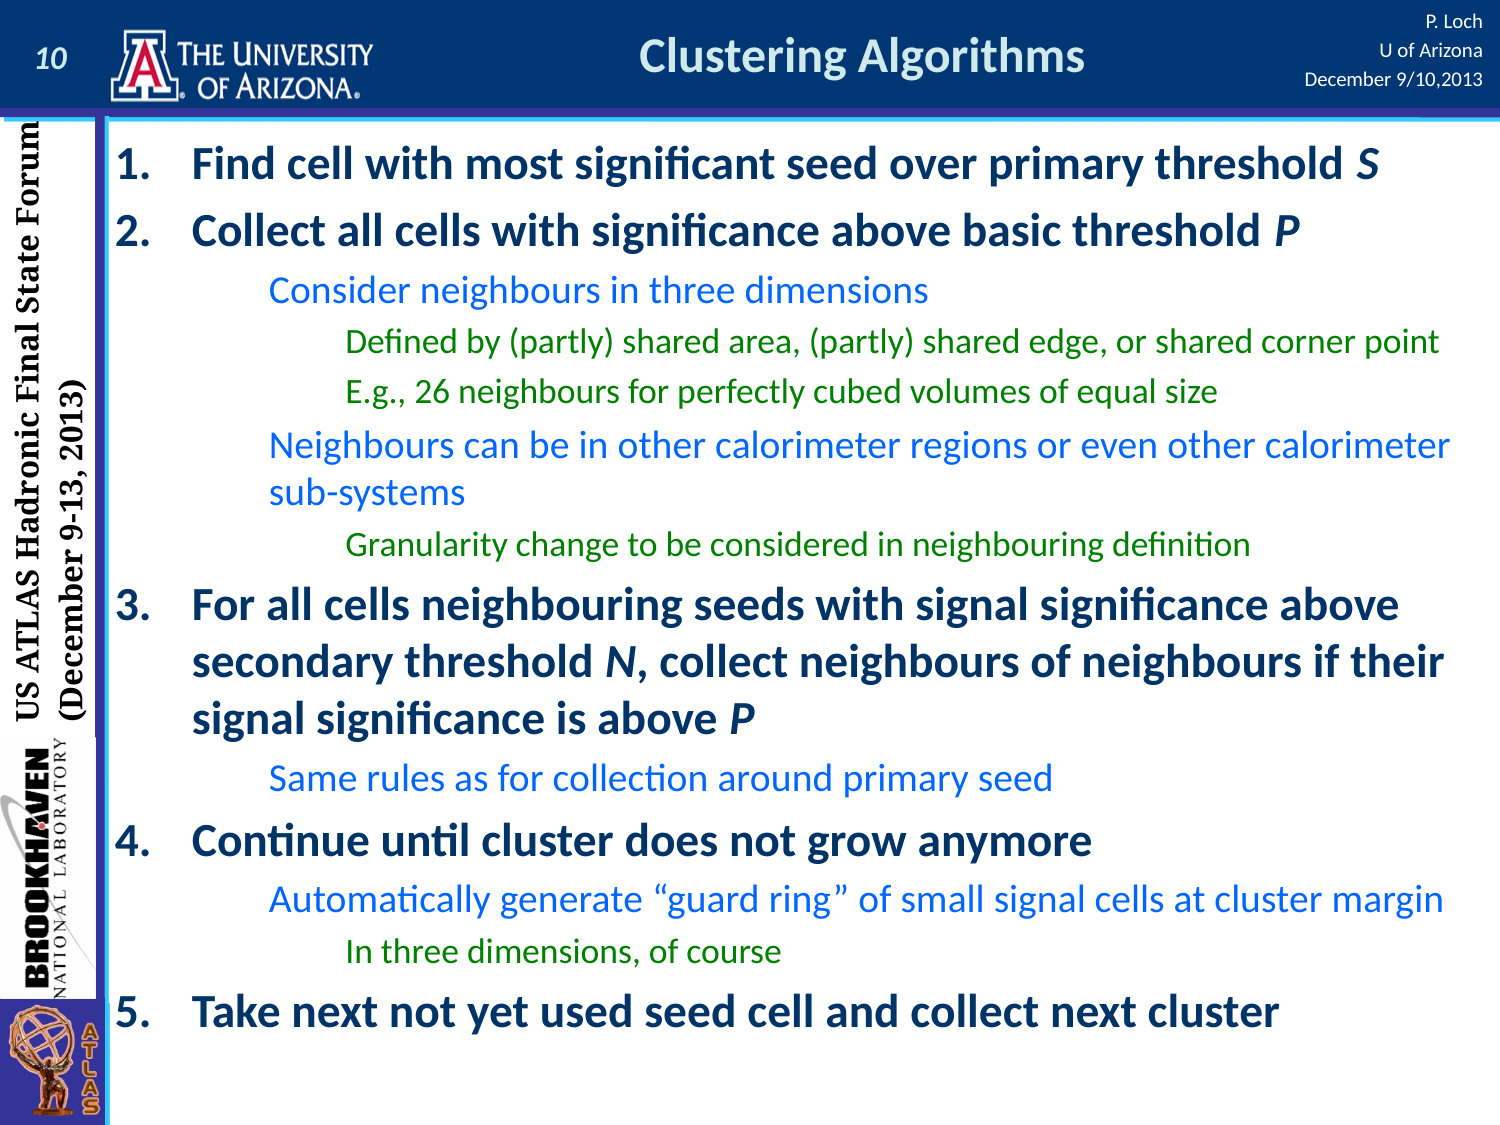

# Clustering Algorithms
Find cell with most significant seed over primary threshold S
Collect all cells with significance above basic threshold P
Consider neighbours in three dimensions
Defined by (partly) shared area, (partly) shared edge, or shared corner point
E.g., 26 neighbours for perfectly cubed volumes of equal size
Neighbours can be in other calorimeter regions or even other calorimeter sub-systems
Granularity change to be considered in neighbouring definition
For all cells neighbouring seeds with signal significance above secondary threshold N, collect neighbours of neighbours if their signal significance is above P
Same rules as for collection around primary seed
Continue until cluster does not grow anymore
Automatically generate “guard ring” of small signal cells at cluster margin
In three dimensions, of course
Take next not yet used seed cell and collect next cluster